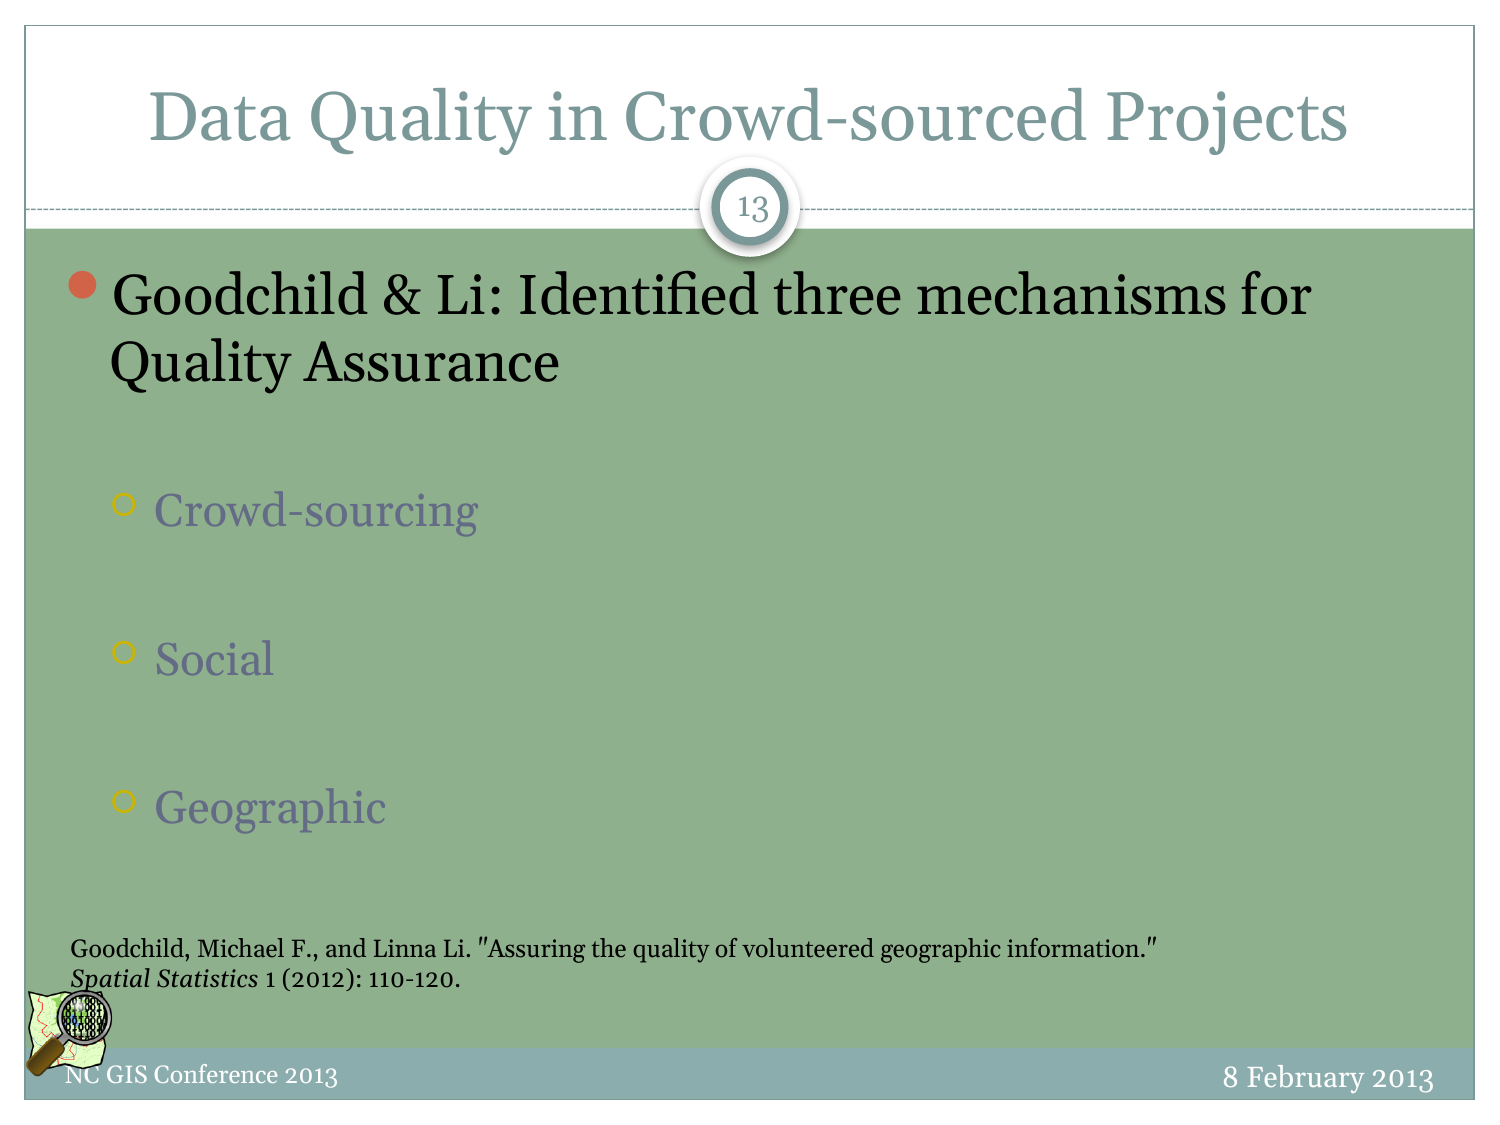

# Data Quality in Crowd-sourced Projects
13
Goodchild & Li: Identified three mechanisms for Quality Assurance

Crowd-sourcing

Social

Geographic

Goodchild, Michael F., and Linna Li. "Assuring the quality of volunteered geographic information."
Spatial Statistics 1 (2012): 110-120.

8 February 2013
NC GIS Conference 2013